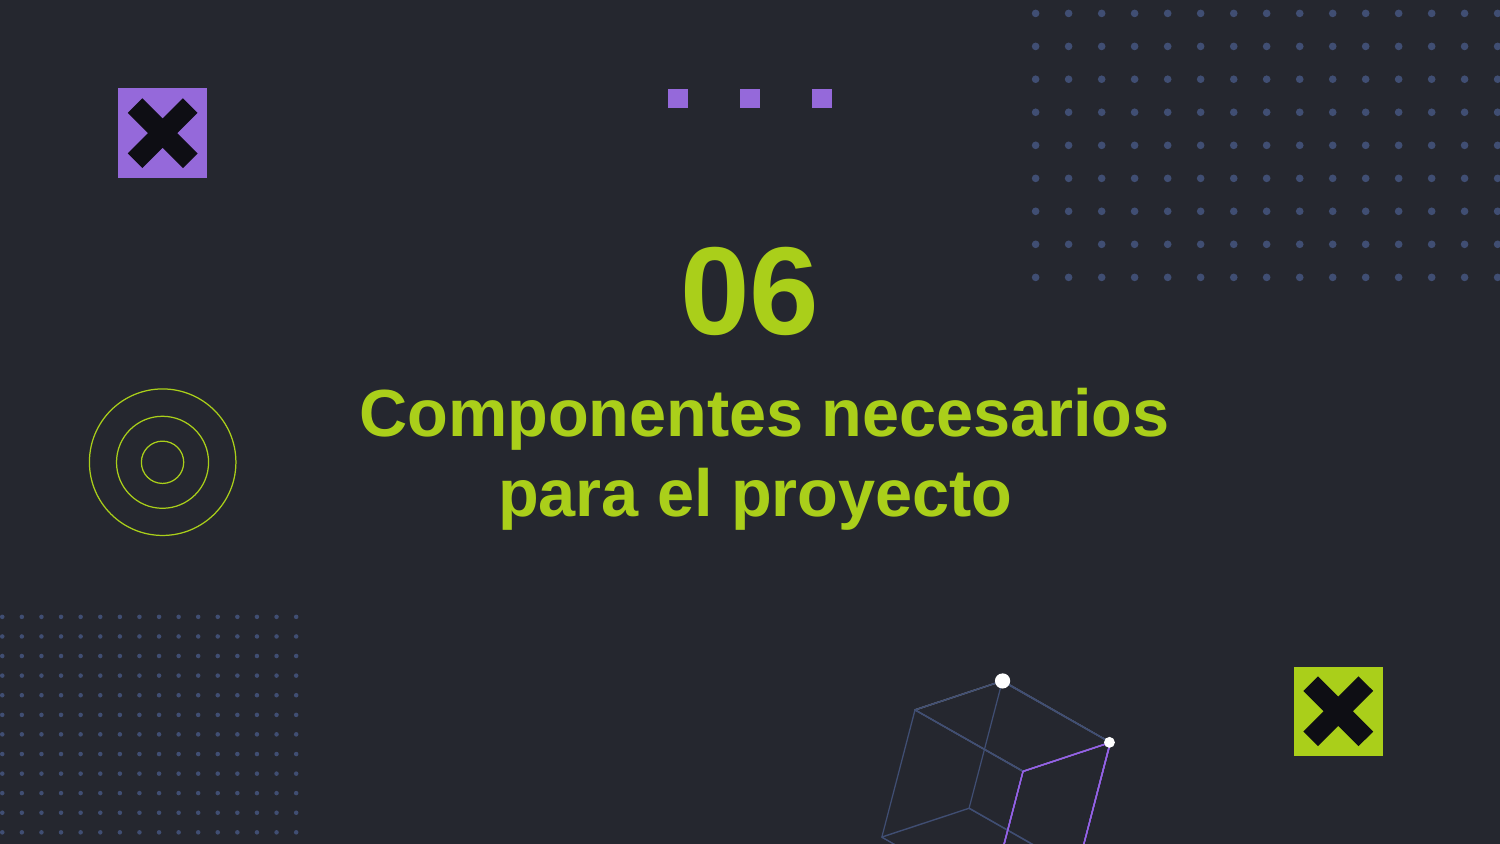

06
# Componentes necesarios para el proyecto